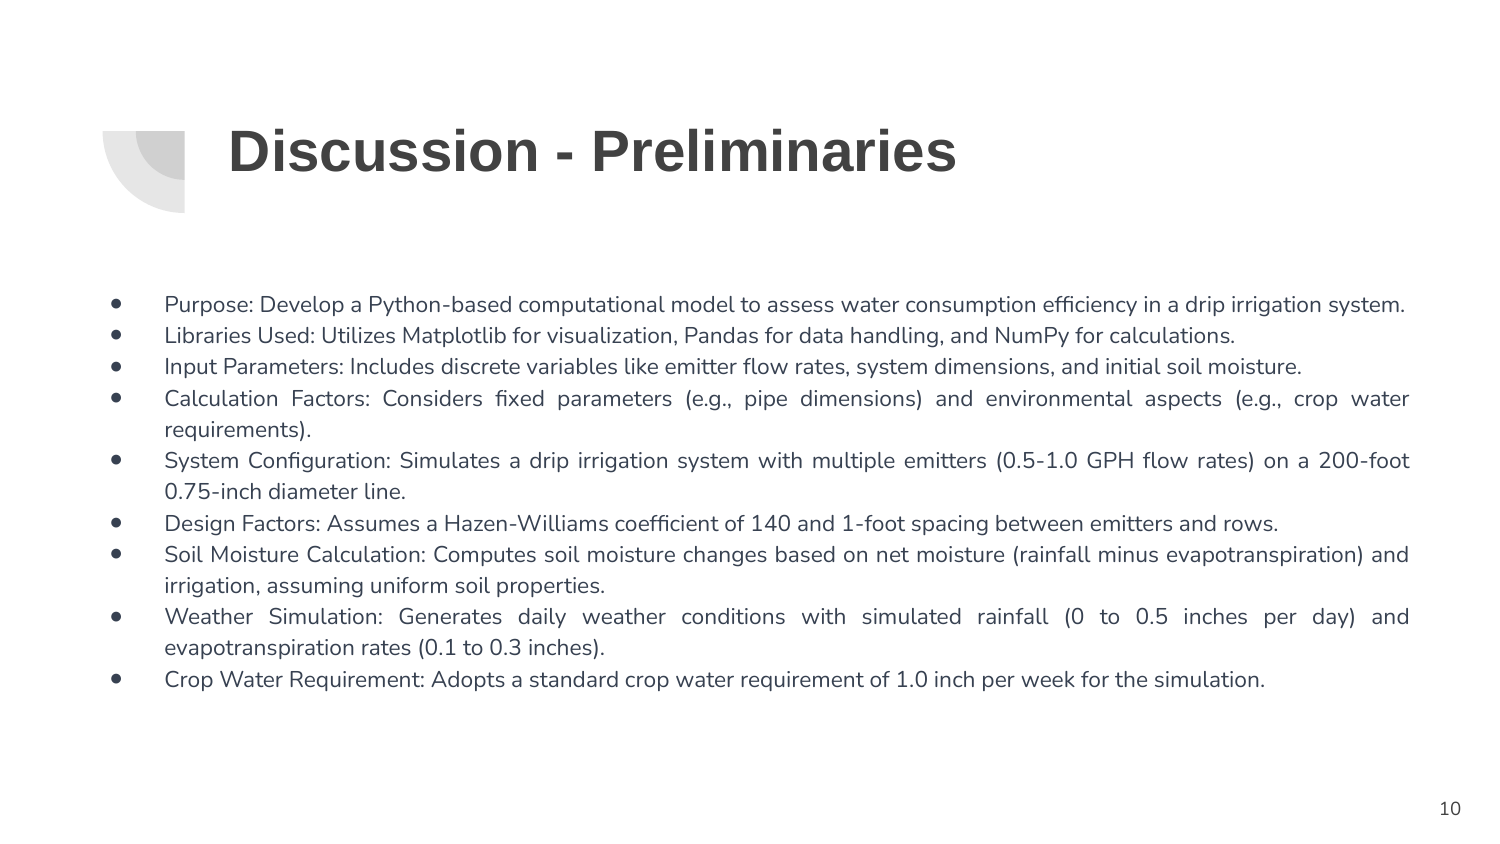

# Discussion - Preliminaries
Purpose: Develop a Python-based computational model to assess water consumption efficiency in a drip irrigation system.
Libraries Used: Utilizes Matplotlib for visualization, Pandas for data handling, and NumPy for calculations.
Input Parameters: Includes discrete variables like emitter flow rates, system dimensions, and initial soil moisture.
Calculation Factors: Considers fixed parameters (e.g., pipe dimensions) and environmental aspects (e.g., crop water requirements).
System Configuration: Simulates a drip irrigation system with multiple emitters (0.5-1.0 GPH flow rates) on a 200-foot 0.75-inch diameter line.
Design Factors: Assumes a Hazen-Williams coefficient of 140 and 1-foot spacing between emitters and rows.
Soil Moisture Calculation: Computes soil moisture changes based on net moisture (rainfall minus evapotranspiration) and irrigation, assuming uniform soil properties.
Weather Simulation: Generates daily weather conditions with simulated rainfall (0 to 0.5 inches per day) and evapotranspiration rates (0.1 to 0.3 inches).
Crop Water Requirement: Adopts a standard crop water requirement of 1.0 inch per week for the simulation.

10